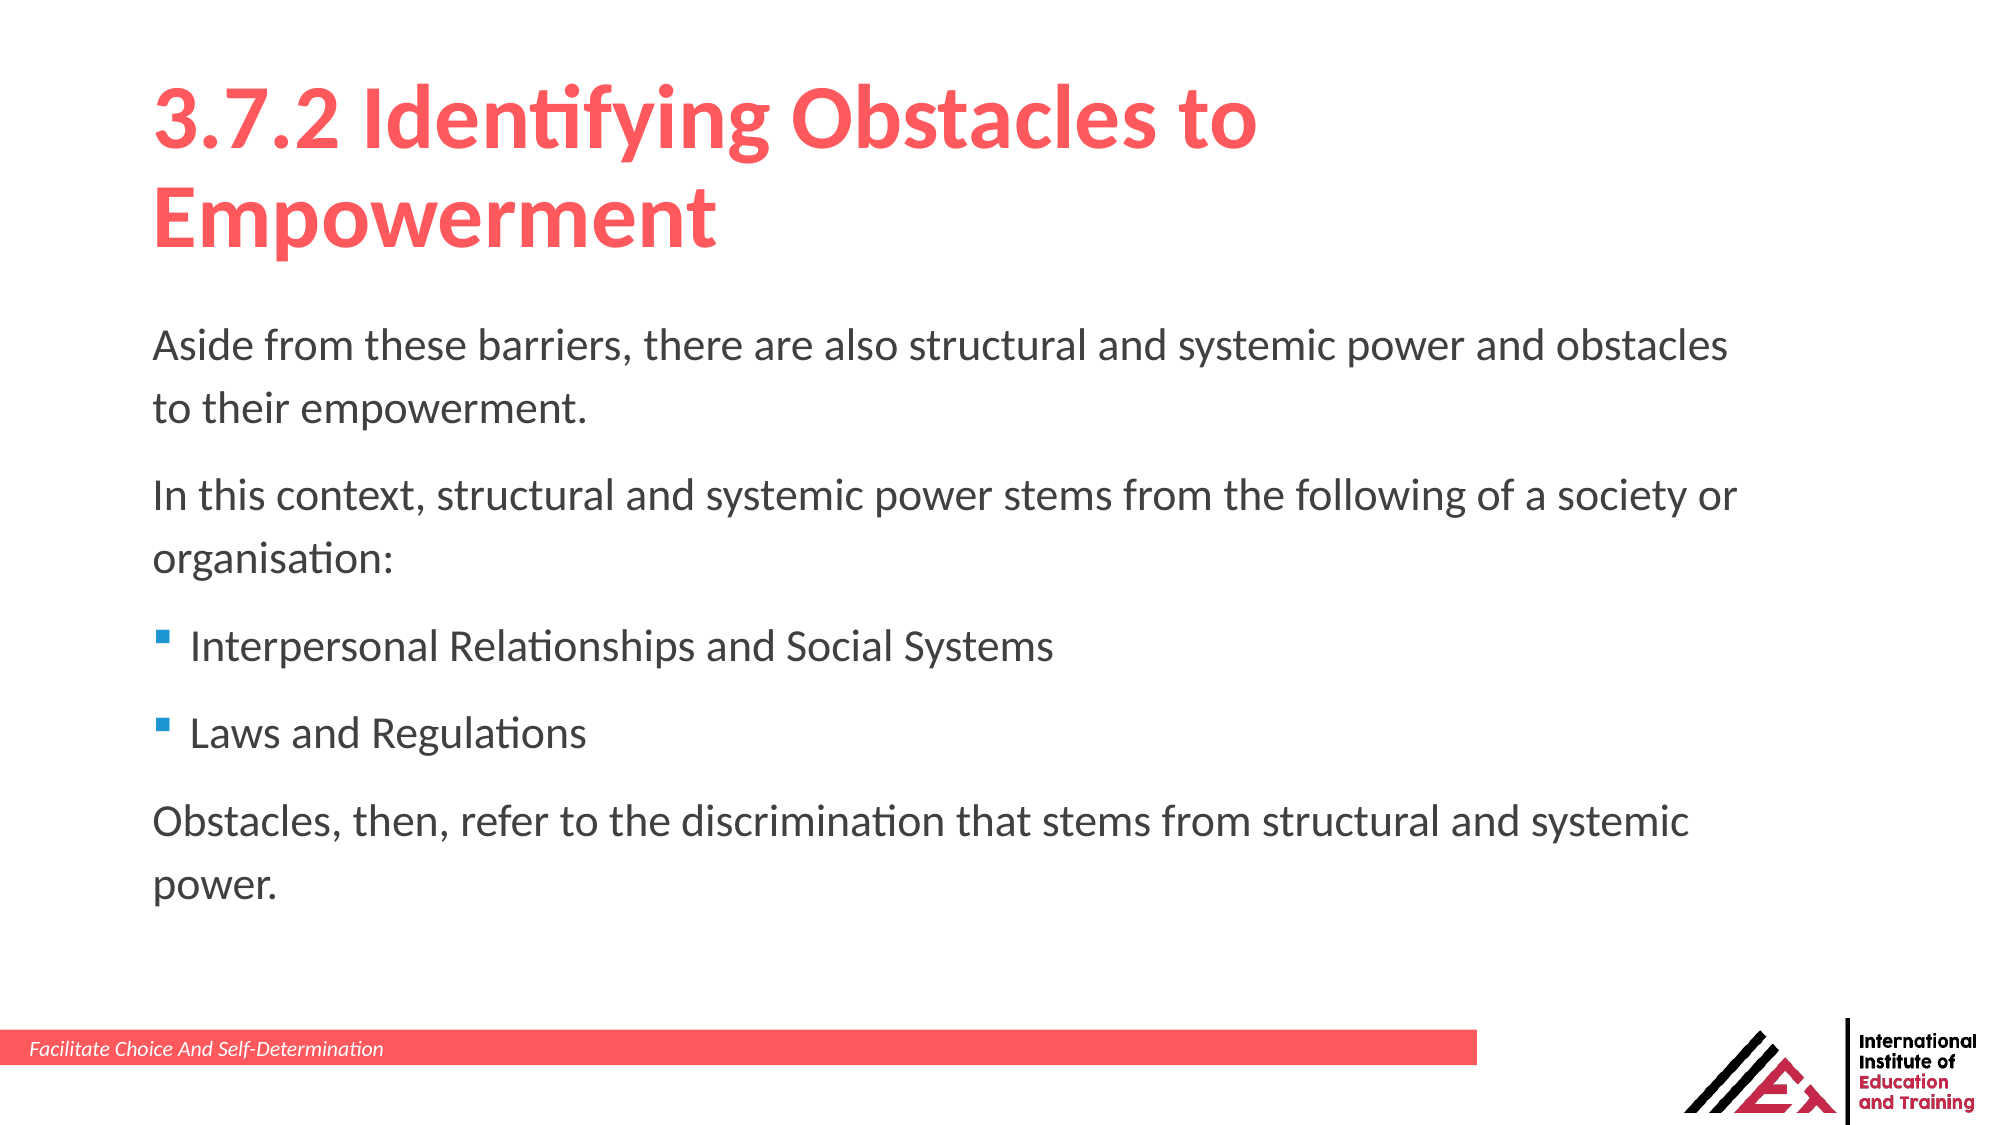

# 3.7.2 Identifying Obstacles to Empowerment
Aside from these barriers, there are also structural and systemic power and obstacles to their empowerment.
In this context, structural and systemic power stems from the following of a society or organisation:
Interpersonal Relationships and Social Systems
Laws and Regulations
Obstacles, then, refer to the discrimination that stems from structural and systemic power.

Facilitate Choice And Self-Determination